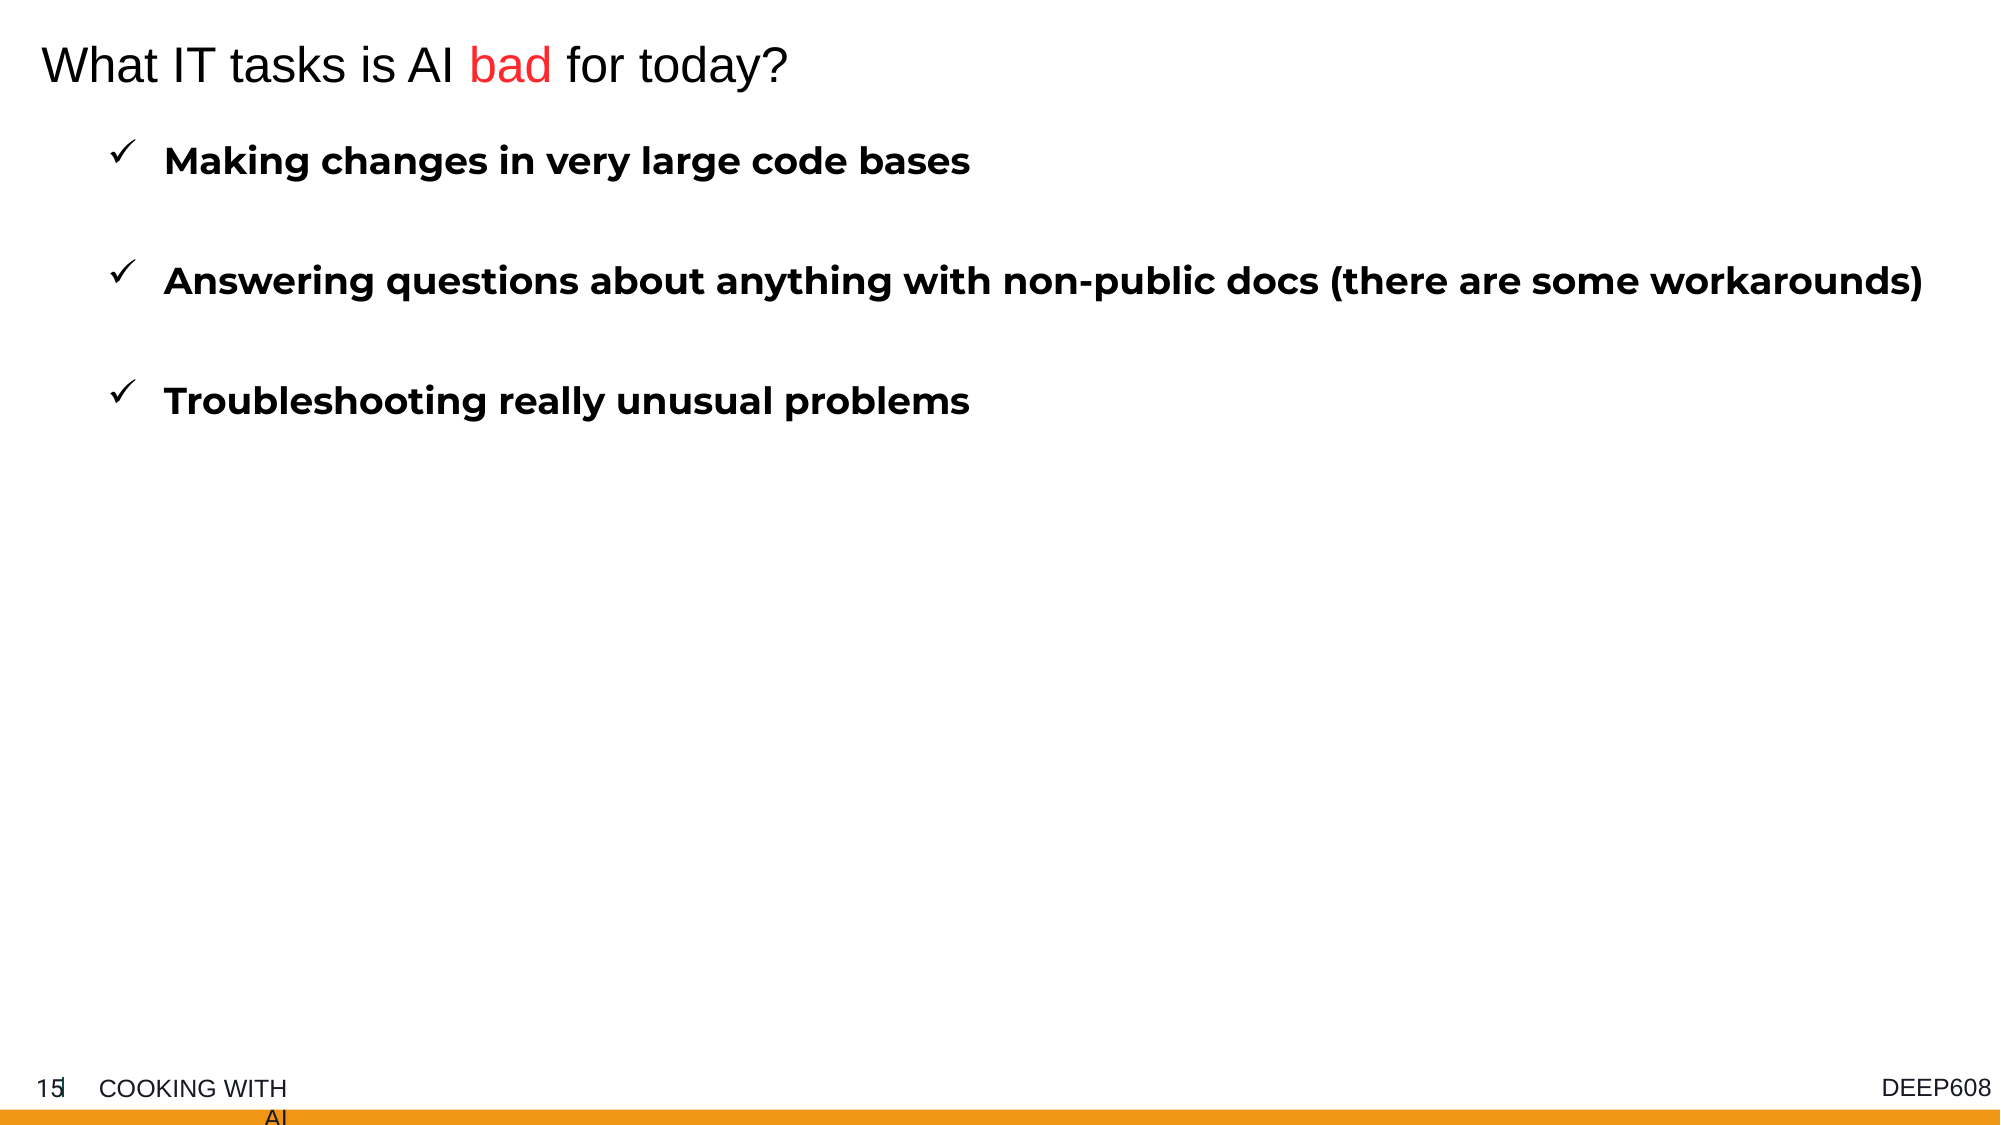

What IT tasks is AI bad for today?
Making changes in very large code bases
Answering questions about anything with non-public docs (there are some workarounds)
Troubleshooting really unusual problems